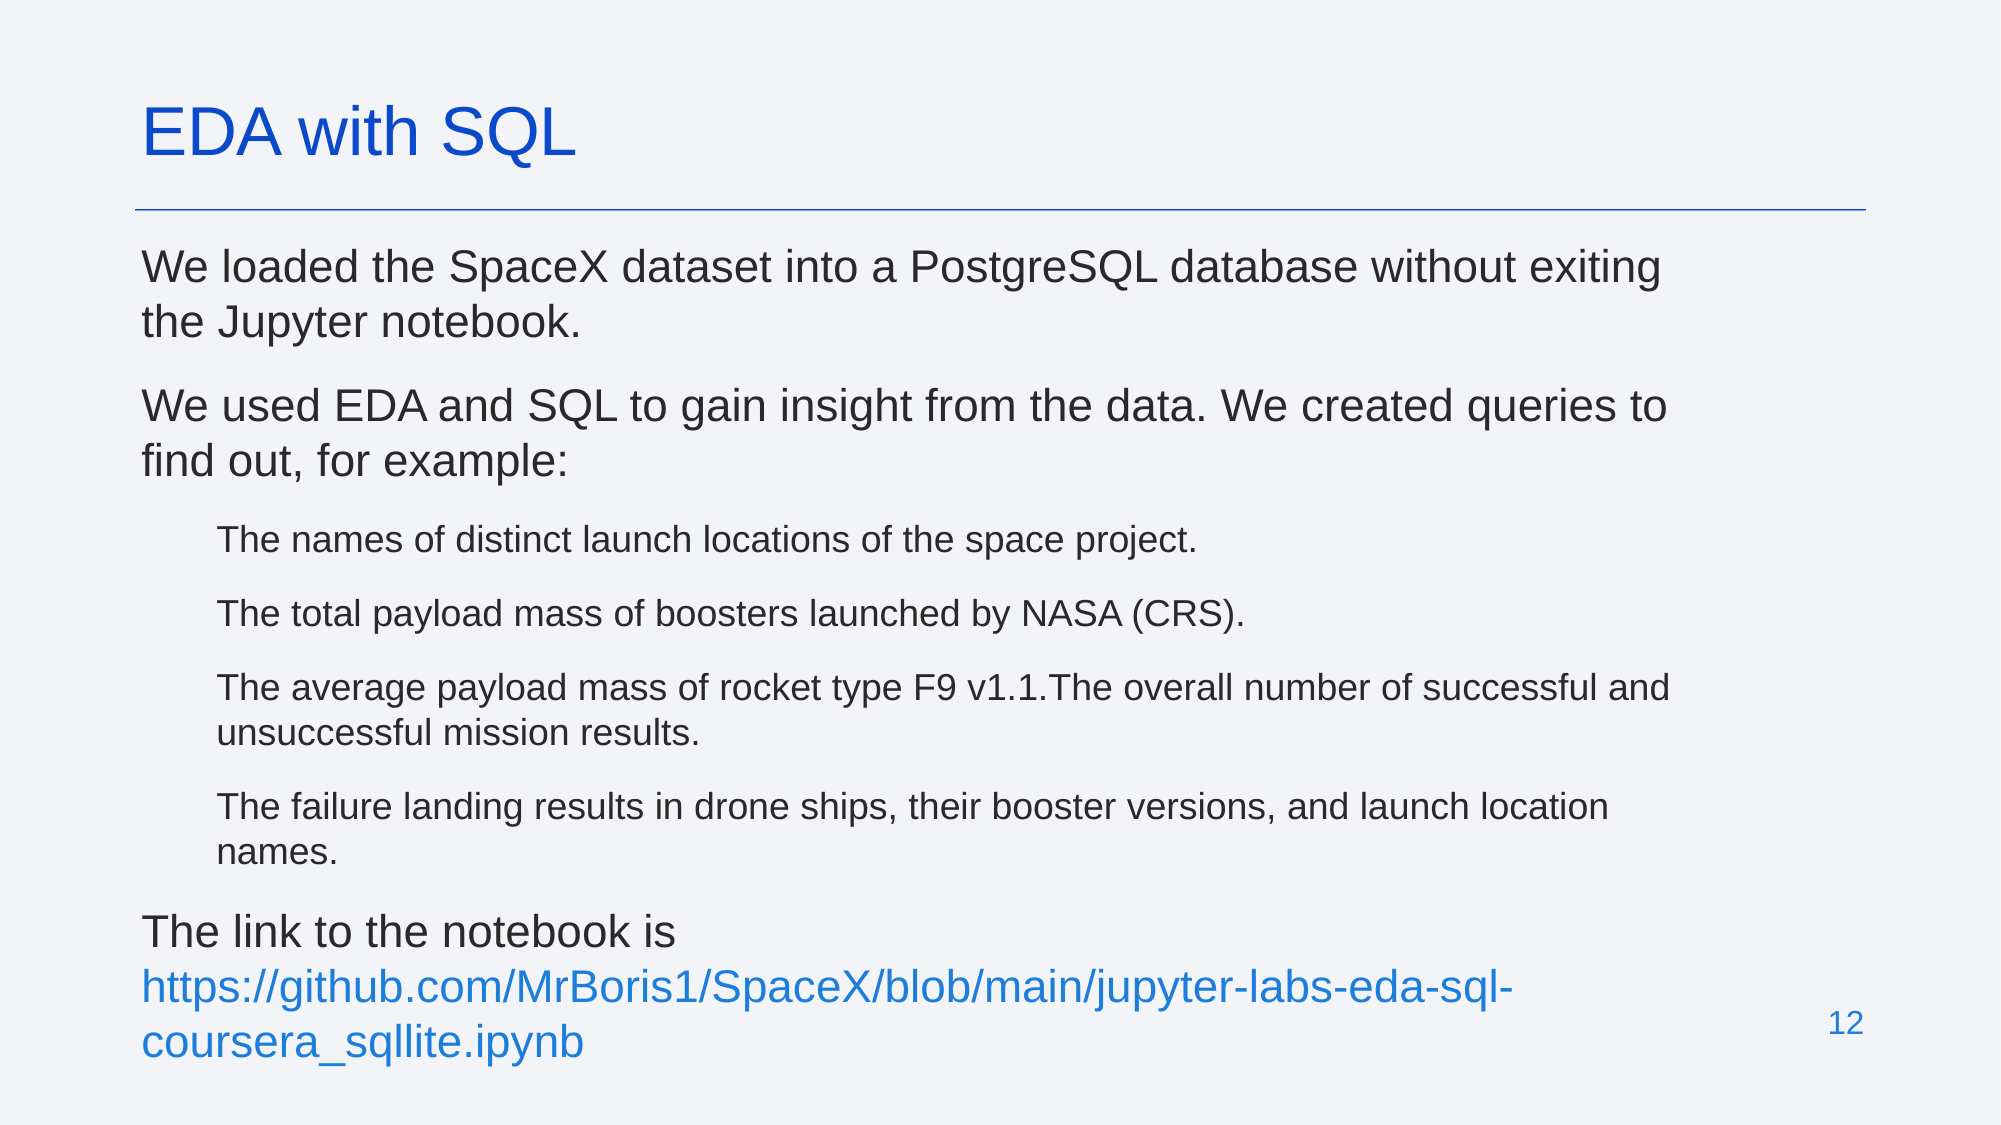

EDA with SQL
We loaded the SpaceX dataset into a PostgreSQL database without exiting the Jupyter notebook.
We used EDA and SQL to gain insight from the data. We created queries to find out, for example:
The names of distinct launch locations of the space project.
The total payload mass of boosters launched by NASA (CRS).
The average payload mass of rocket type F9 v1.1.The overall number of successful and unsuccessful mission results.
The failure landing results in drone ships, their booster versions, and launch location names.
The link to the notebook is https://github.com/MrBoris1/SpaceX/blob/main/jupyter-labs-eda-sql-coursera_sqllite.ipynb

12